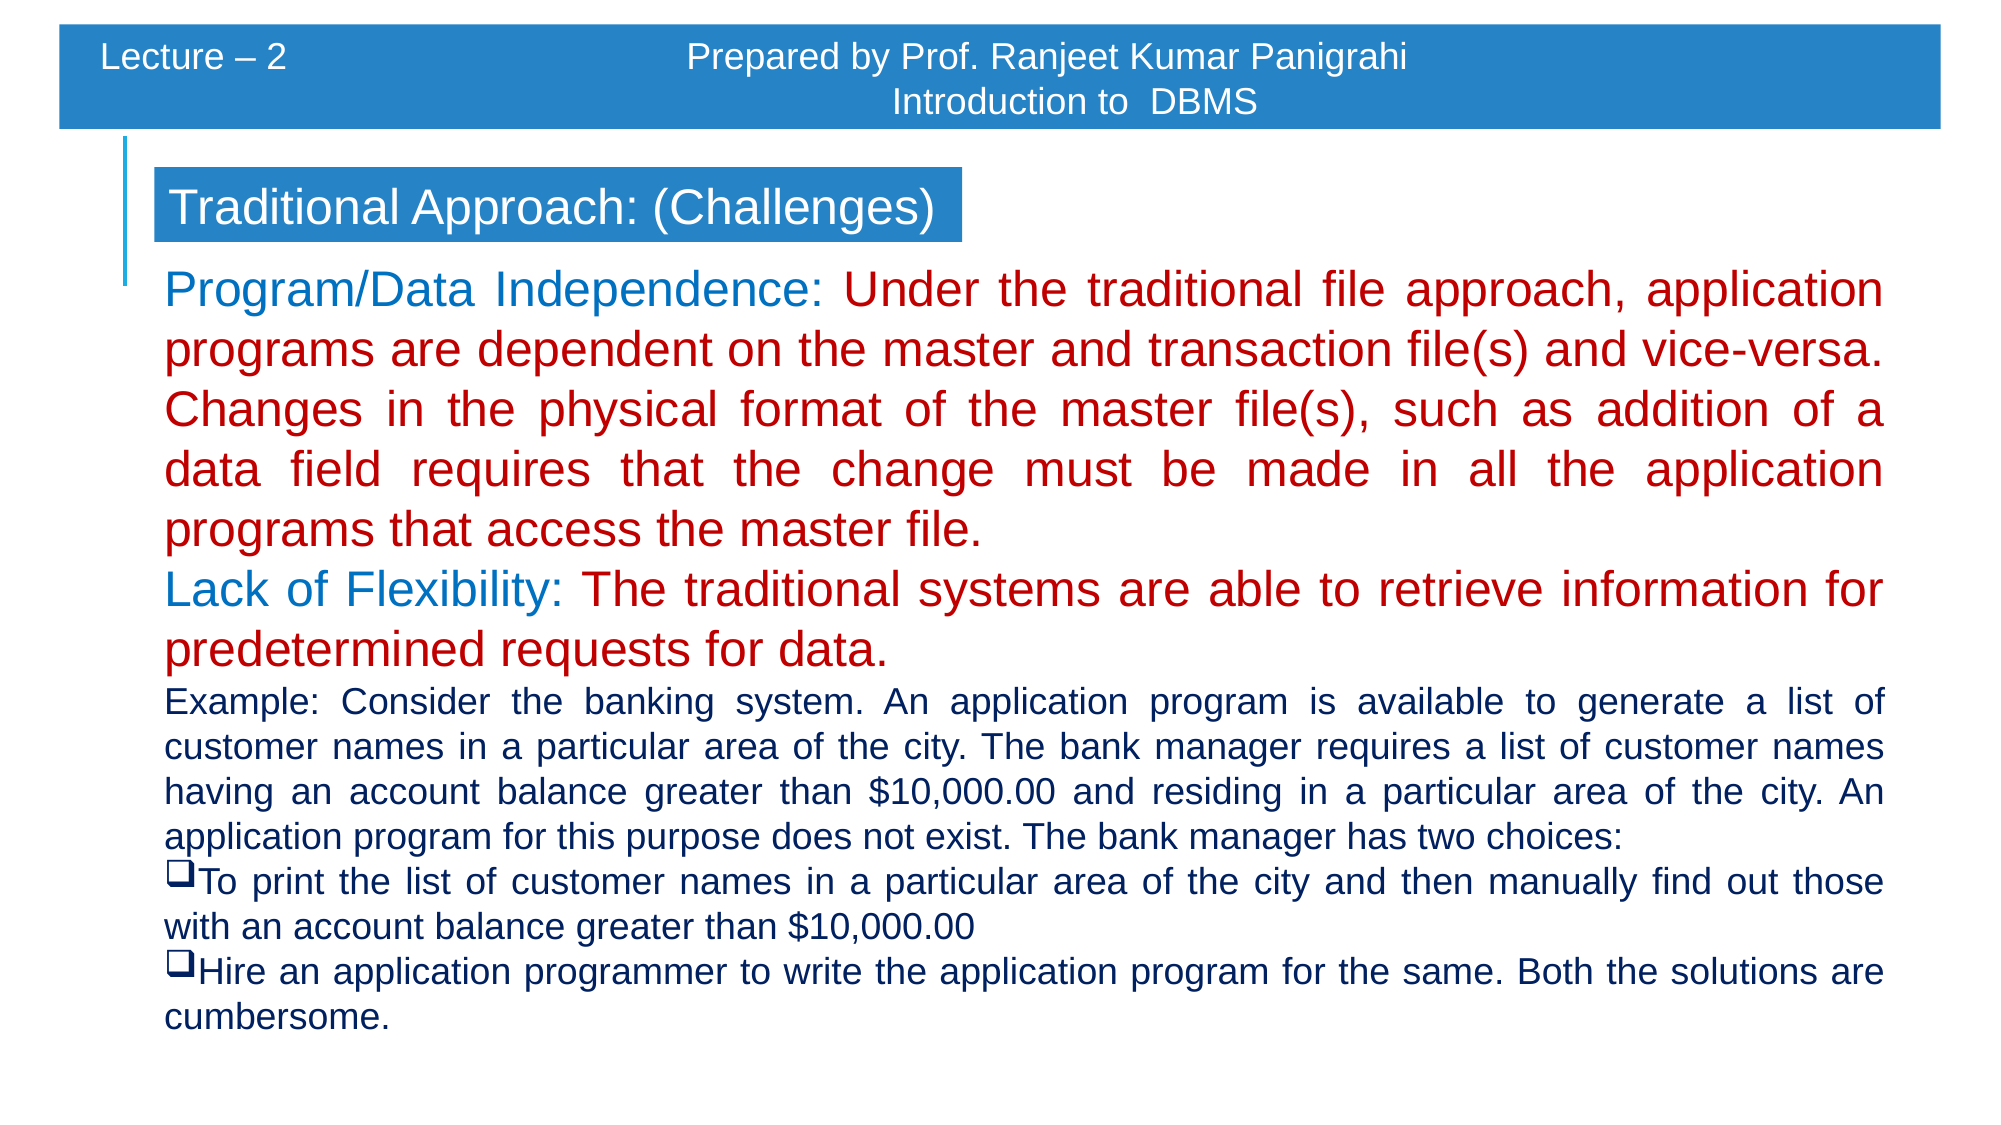

Lecture – 2   		             Prepared by Prof. Ranjeet Kumar Panigrahi					Introduction to  DBMS
Traditional Approach: (Challenges)
Program/Data Independence: Under the traditional file approach, application programs are dependent on the master and transaction file(s) and vice-versa. Changes in the physical format of the master file(s), such as addition of a data field requires that the change must be made in all the application programs that access the master file.
Lack of Flexibility: The traditional systems are able to retrieve information for predetermined requests for data.
Example: Consider the banking system. An application program is available to generate a list of customer names in a particular area of the city. The bank manager requires a list of customer names having an account balance greater than $10,000.00 and residing in a particular area of the city. An application program for this purpose does not exist. The bank manager has two choices:
To print the list of customer names in a particular area of the city and then manually find out those with an account balance greater than $10,000.00
Hire an application programmer to write the application program for the same. Both the solutions are cumbersome.